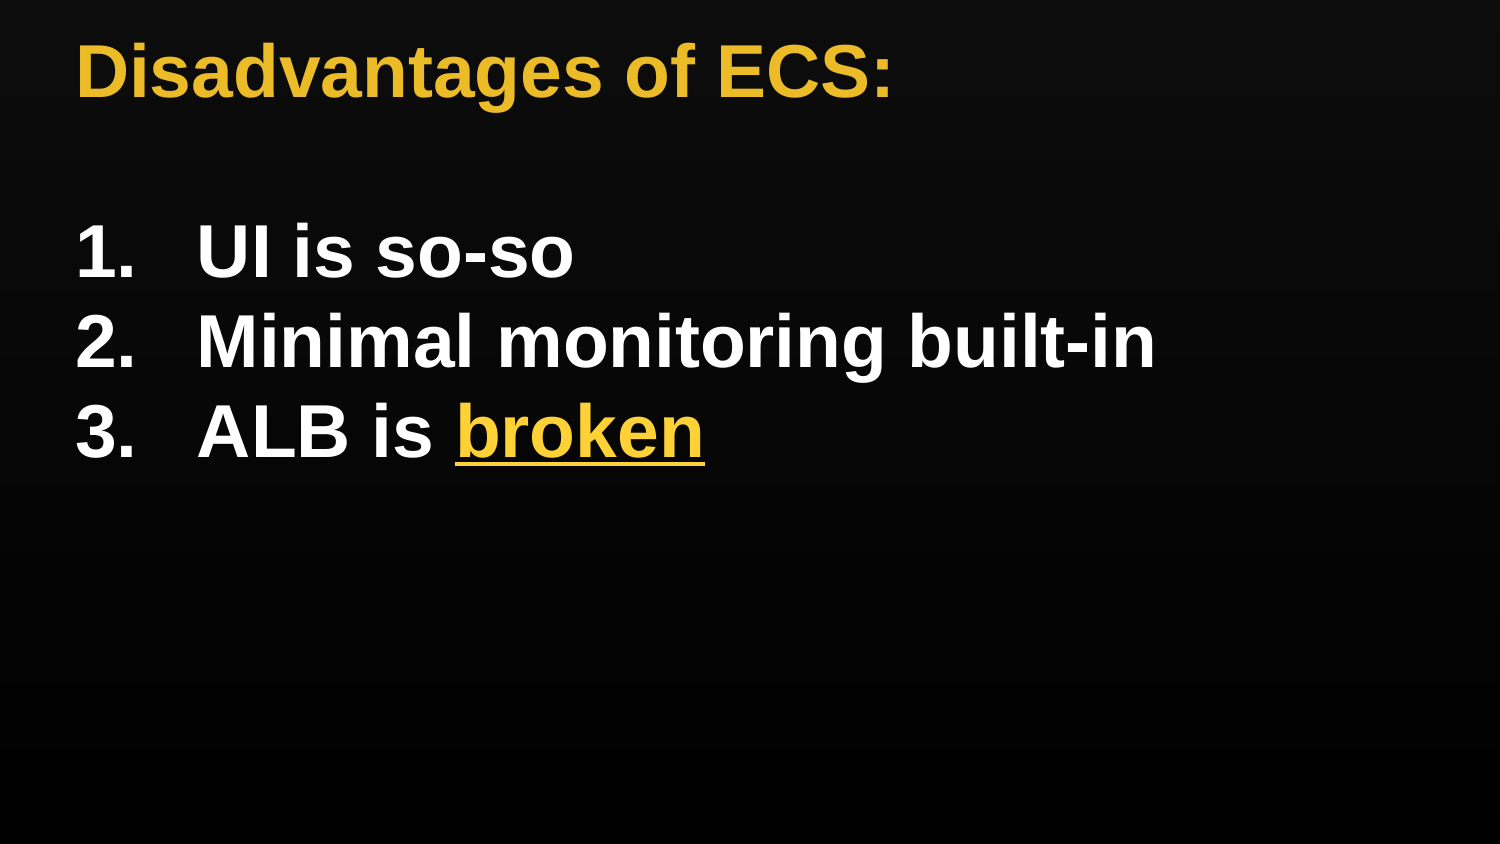

Disadvantages of ECS:

UI is so-so
Minimal monitoring built-in
ALB is broken